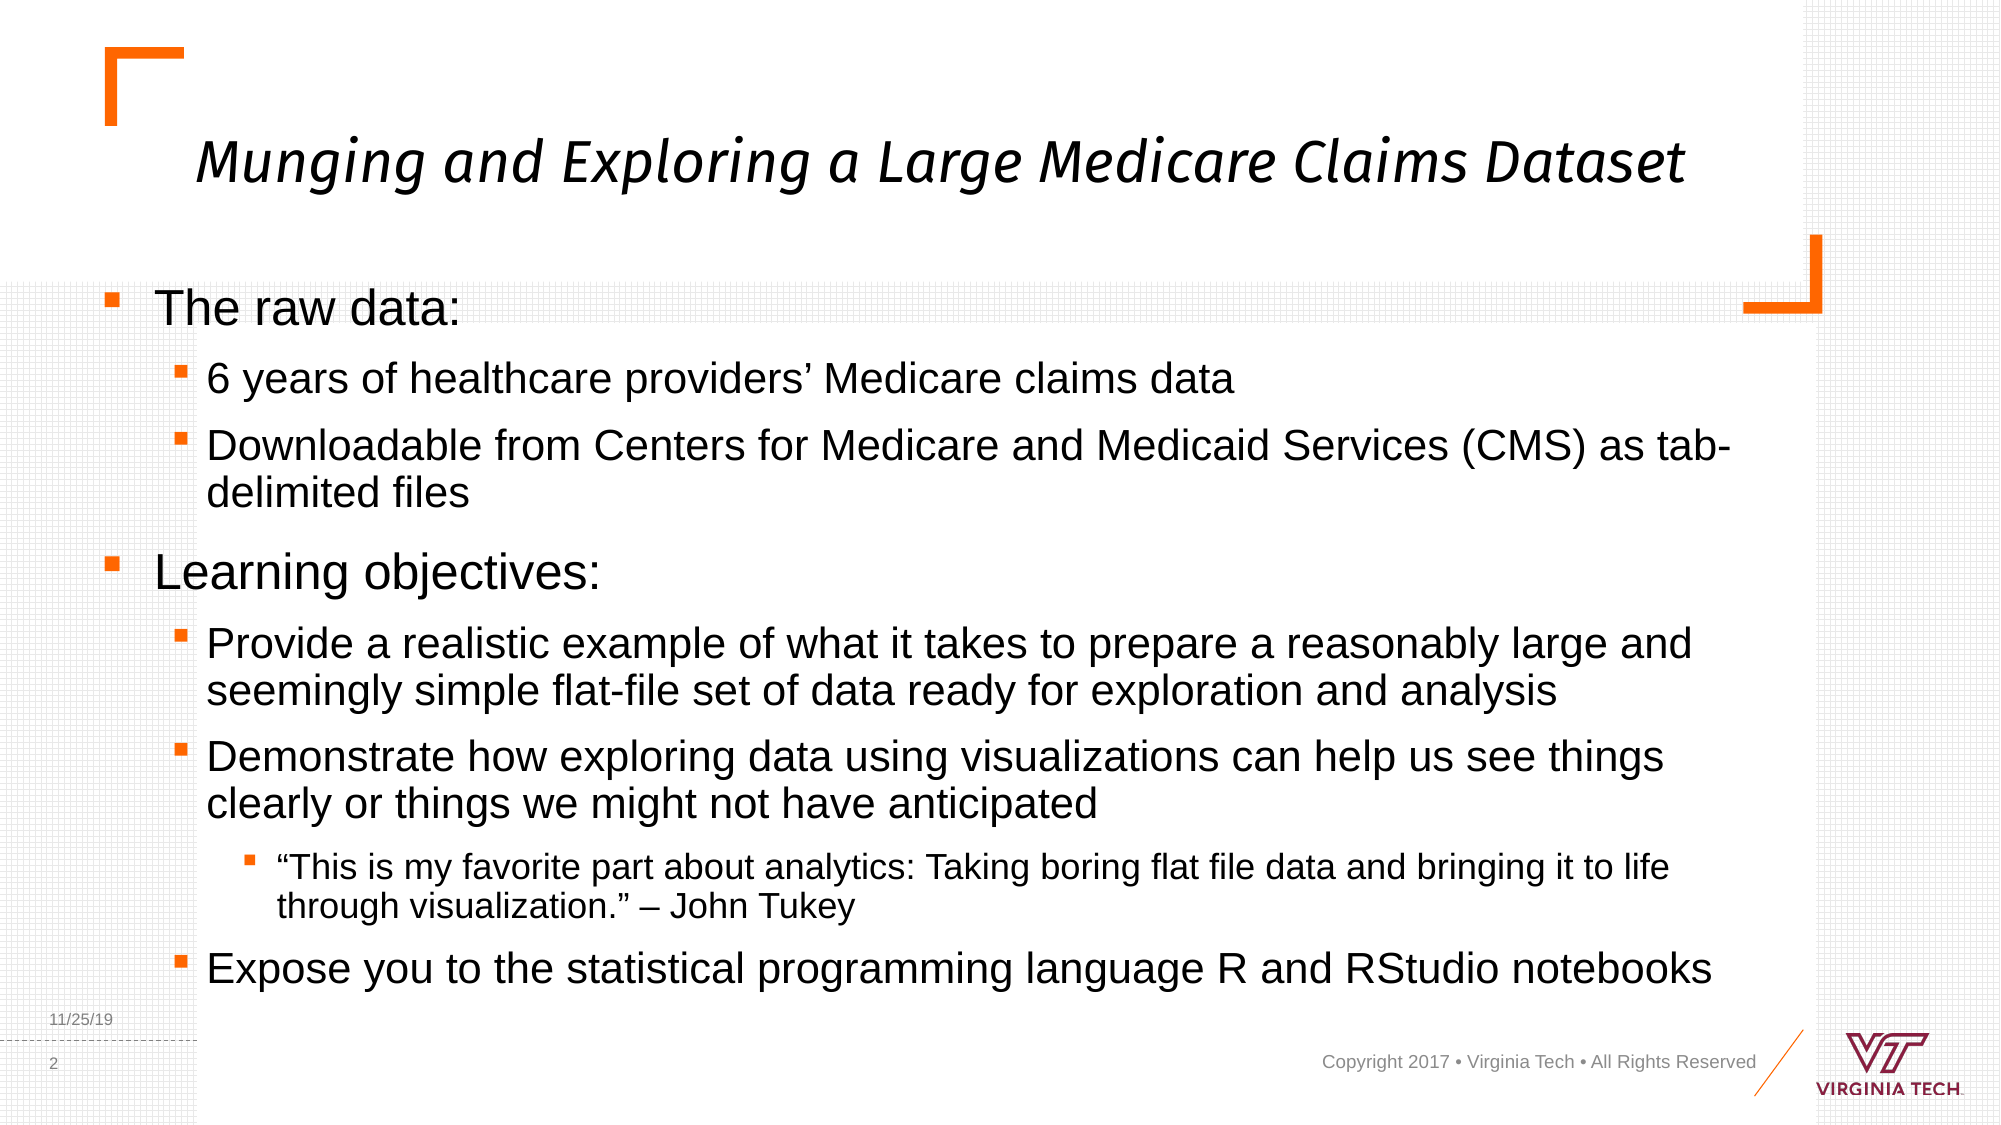

# Munging and Exploring a Large Medicare Claims Dataset
The raw data:
6 years of healthcare providers’ Medicare claims data
Downloadable from Centers for Medicare and Medicaid Services (CMS) as tab-delimited files
Learning objectives:
Provide a realistic example of what it takes to prepare a reasonably large and seemingly simple flat-file set of data ready for exploration and analysis
Demonstrate how exploring data using visualizations can help us see things clearly or things we might not have anticipated
“This is my favorite part about analytics: Taking boring flat file data and bringing it to life through visualization.” – John Tukey
Expose you to the statistical programming language R and RStudio notebooks

11/25/19
2
Copyright 2017 • Virginia Tech • All Rights Reserved